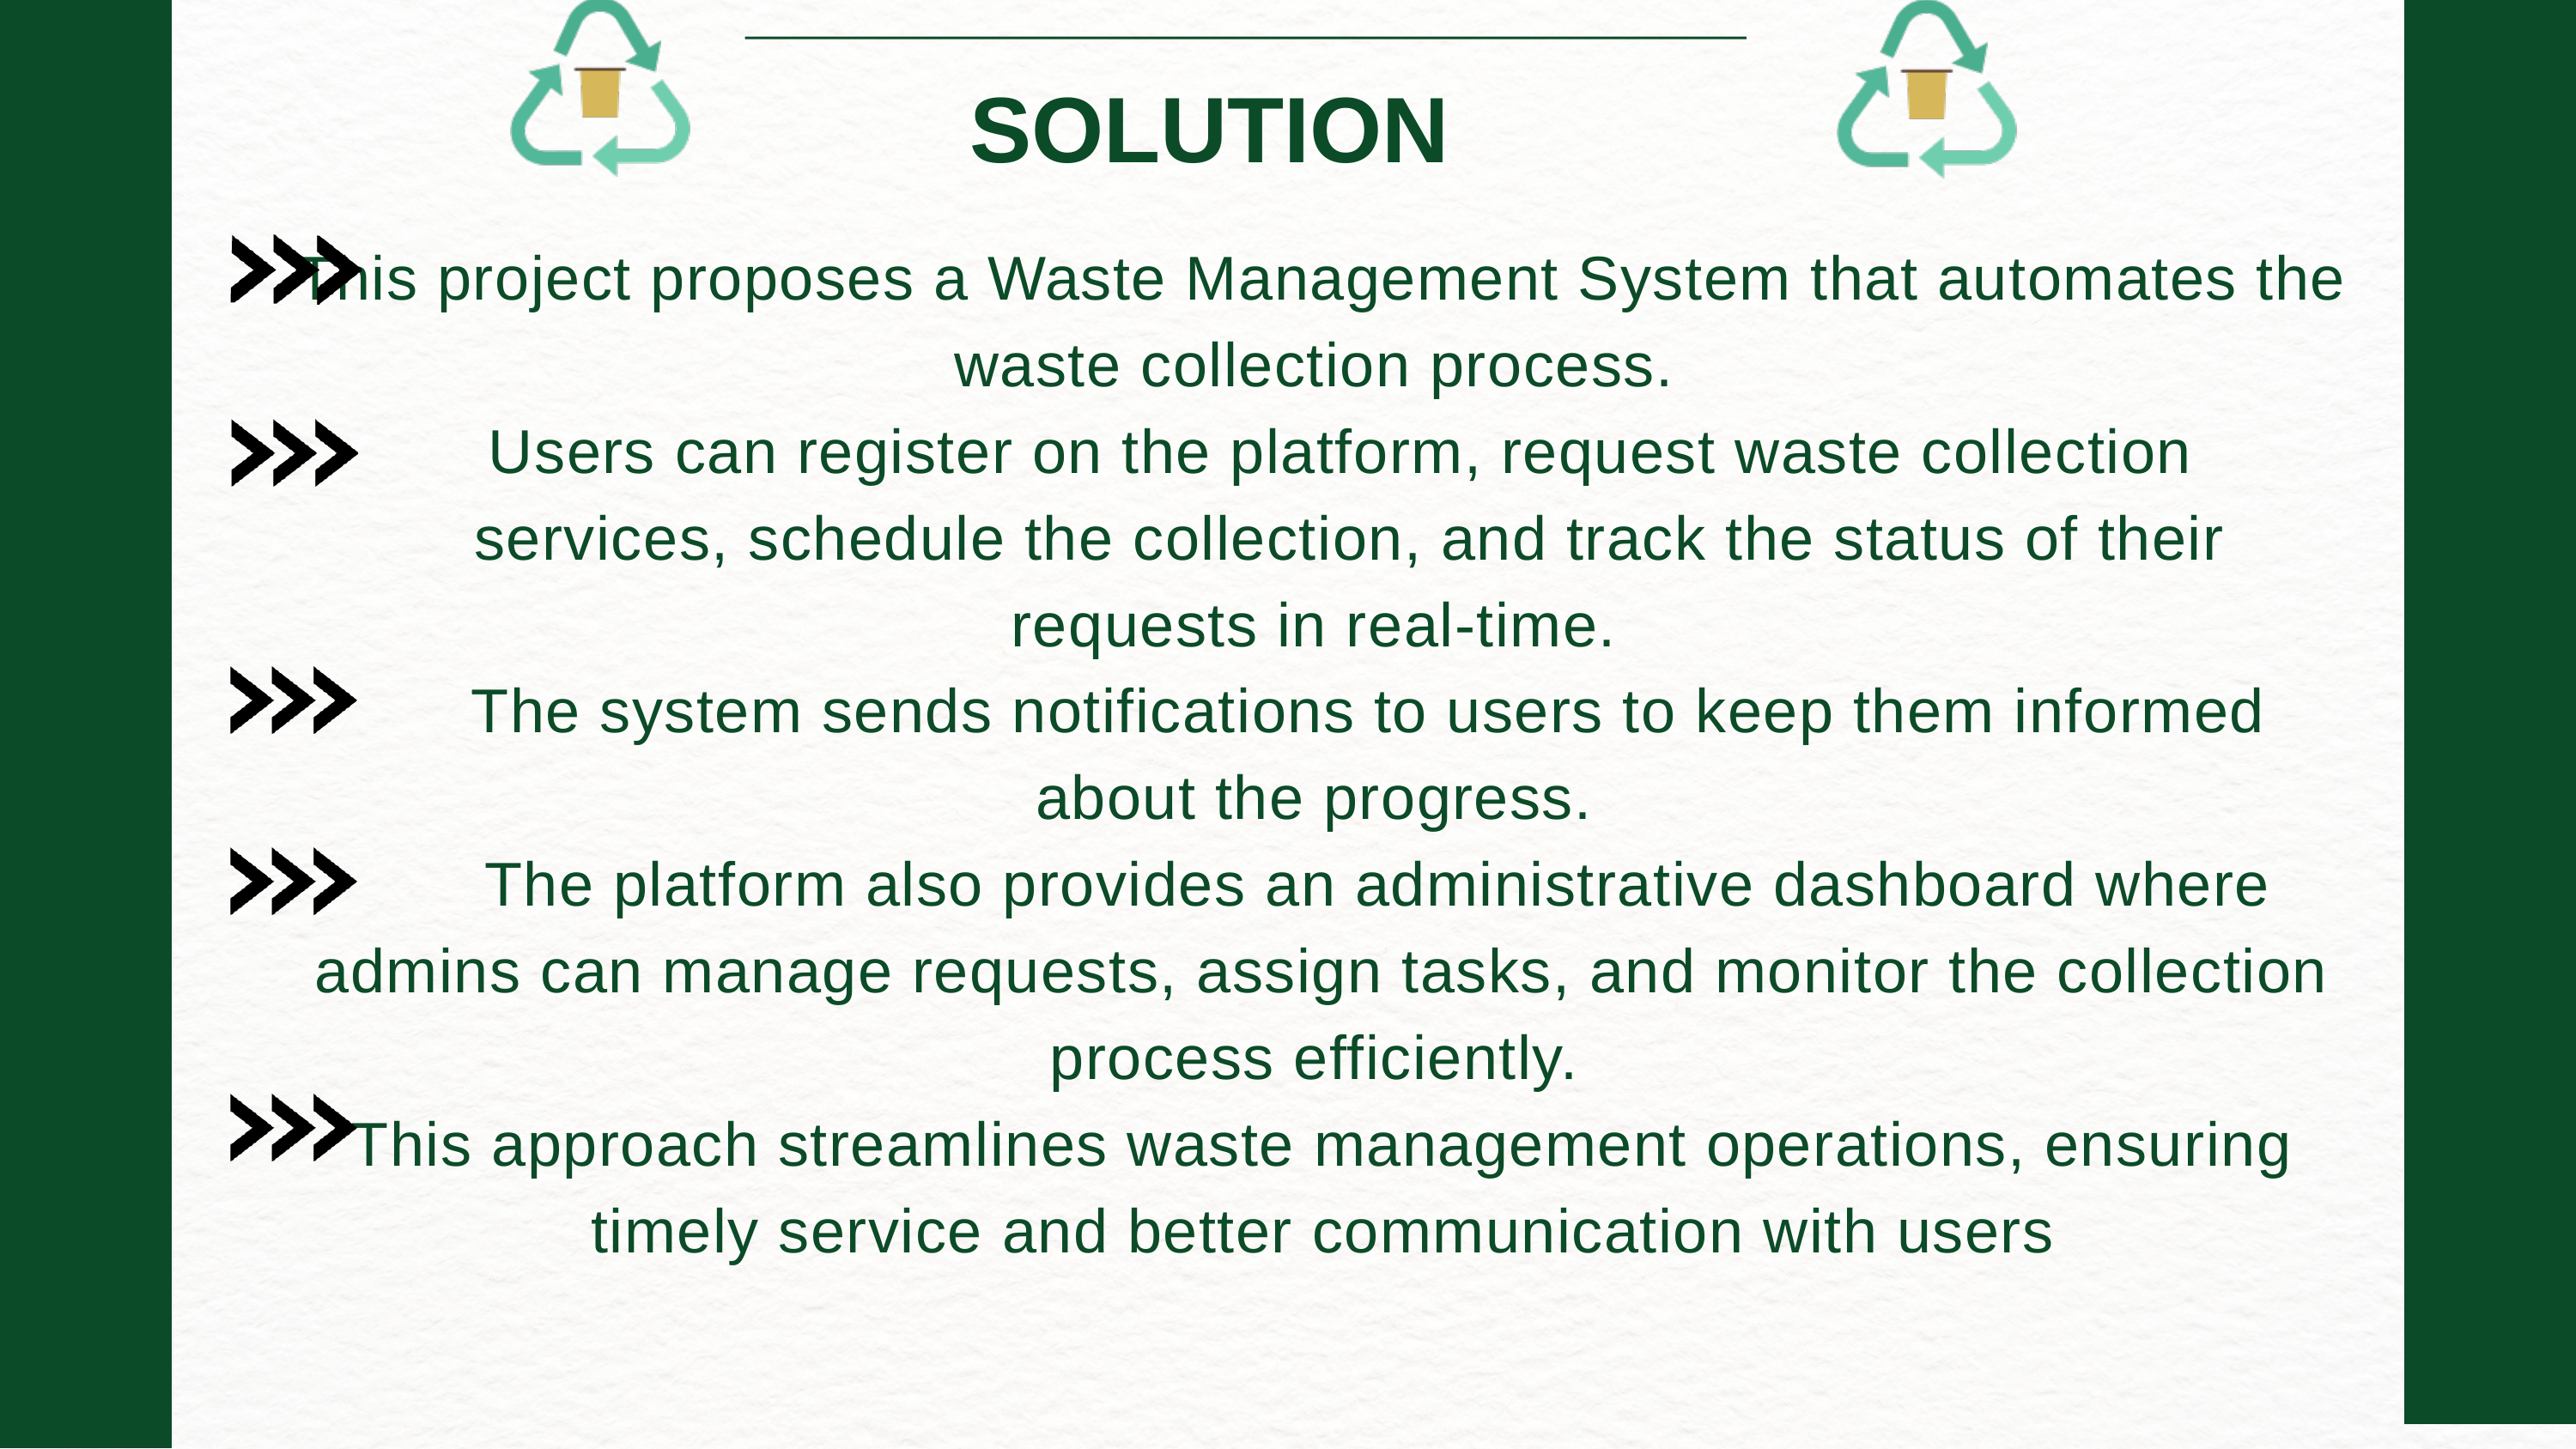

SOLUTION
This project proposes a Waste Management System that automates the waste collection process.
          Users can register on the platform, request waste collection            services, schedule the collection, and track the status of their requests in real-time.
     The system sends notifications to users to keep them informed about the progress.
      The platform also provides an administrative dashboard where admins can manage requests, assign tasks, and monitor the collection process efficiently.
This approach streamlines waste management operations, ensuring timely service and better communication with users